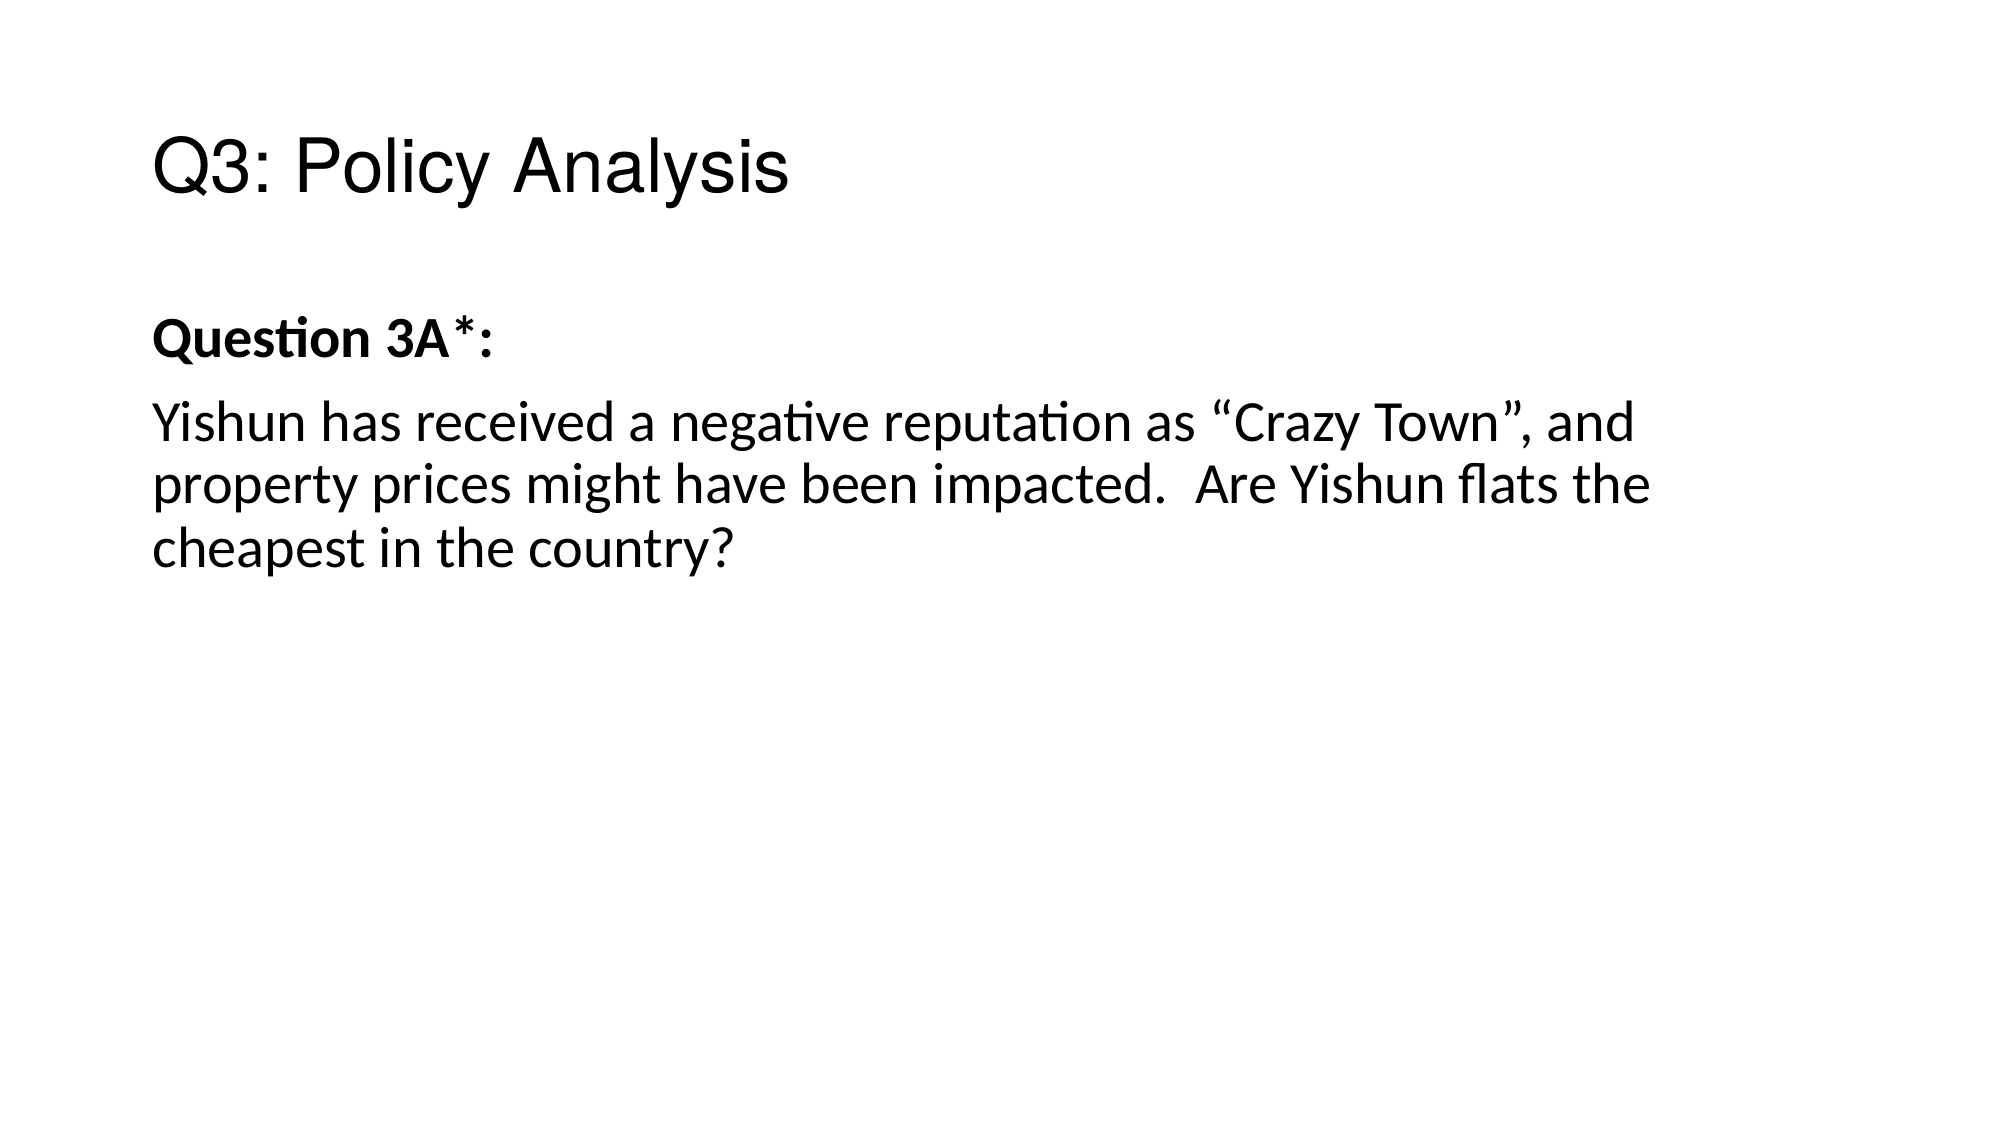

# Q3: Policy Analysis
Question 3A*:
Yishun has received a negative reputation as “Crazy Town”, and property prices might have been impacted.  Are Yishun flats the cheapest in the country?